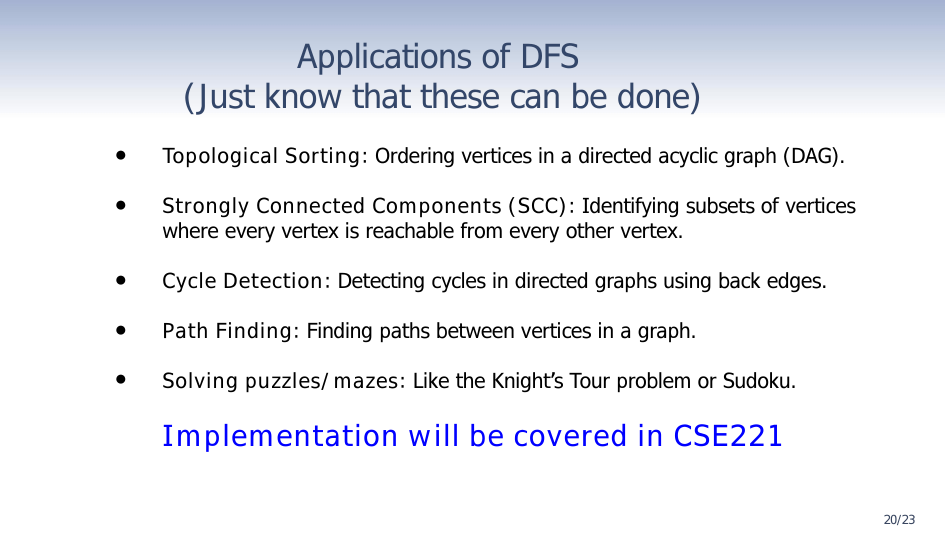

Applications of DFS
(Just know that these can be done)

Topological Sorting: Ordering vertices in a directed acyclic graph (DAG).

Strongly Connected Components (SCC): Identifying subsets of vertices where every vertex is reachable from every other vertex.

Cycle Detection: Detecting cycles in directed graphs using back edges.

Path Finding: Finding paths between vertices in a graph.

Solving puzzles/mazes: Like the Knight’s Tour problem or Sudoku.
Implementation will be covered in CSE221

20/23